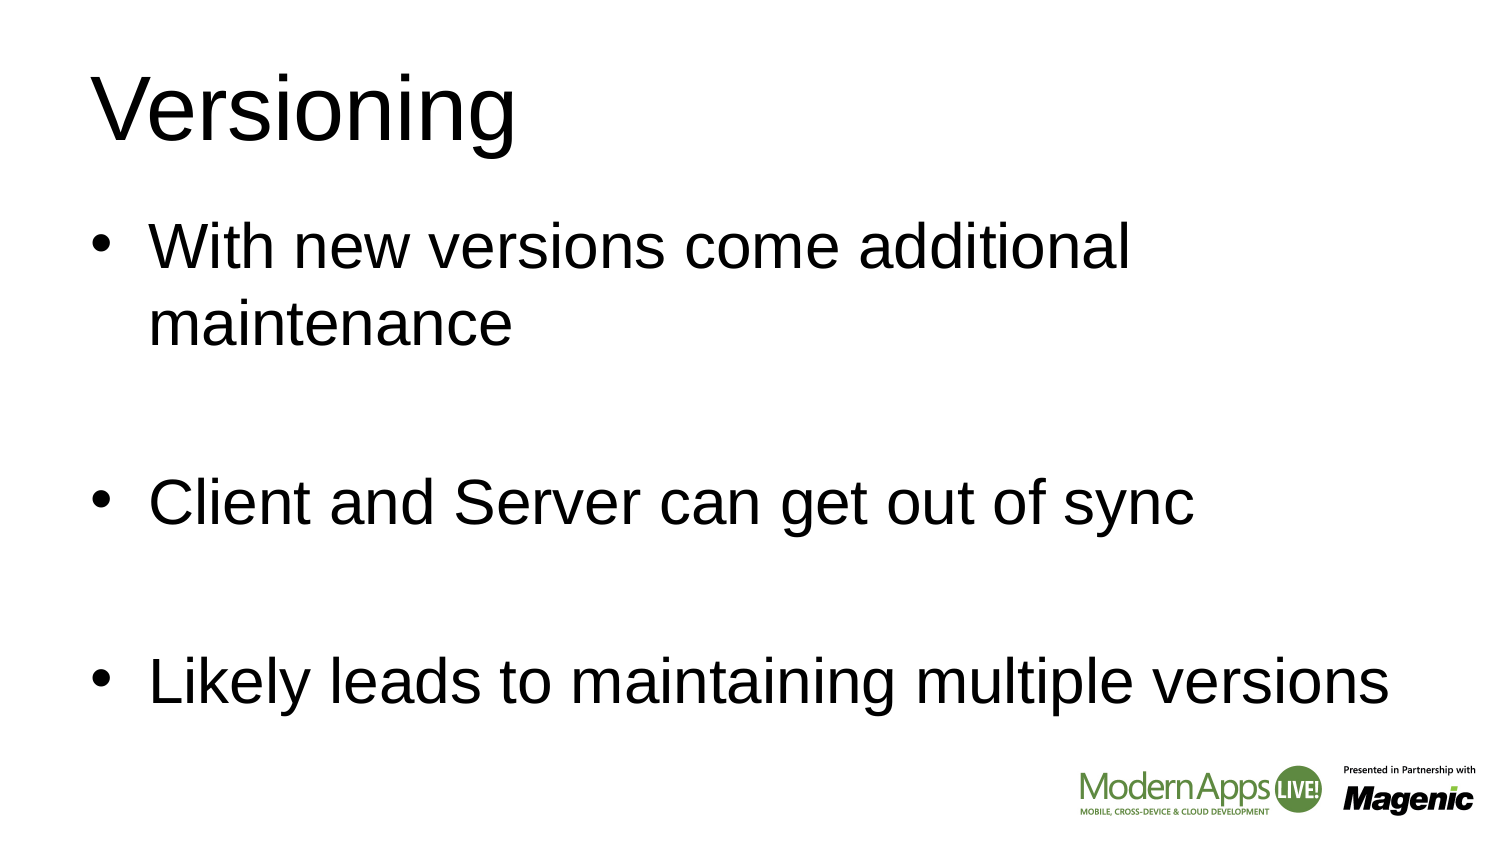

# Versioning
With new versions come additional maintenance

Client and Server can get out of sync

Likely leads to maintaining multiple versions